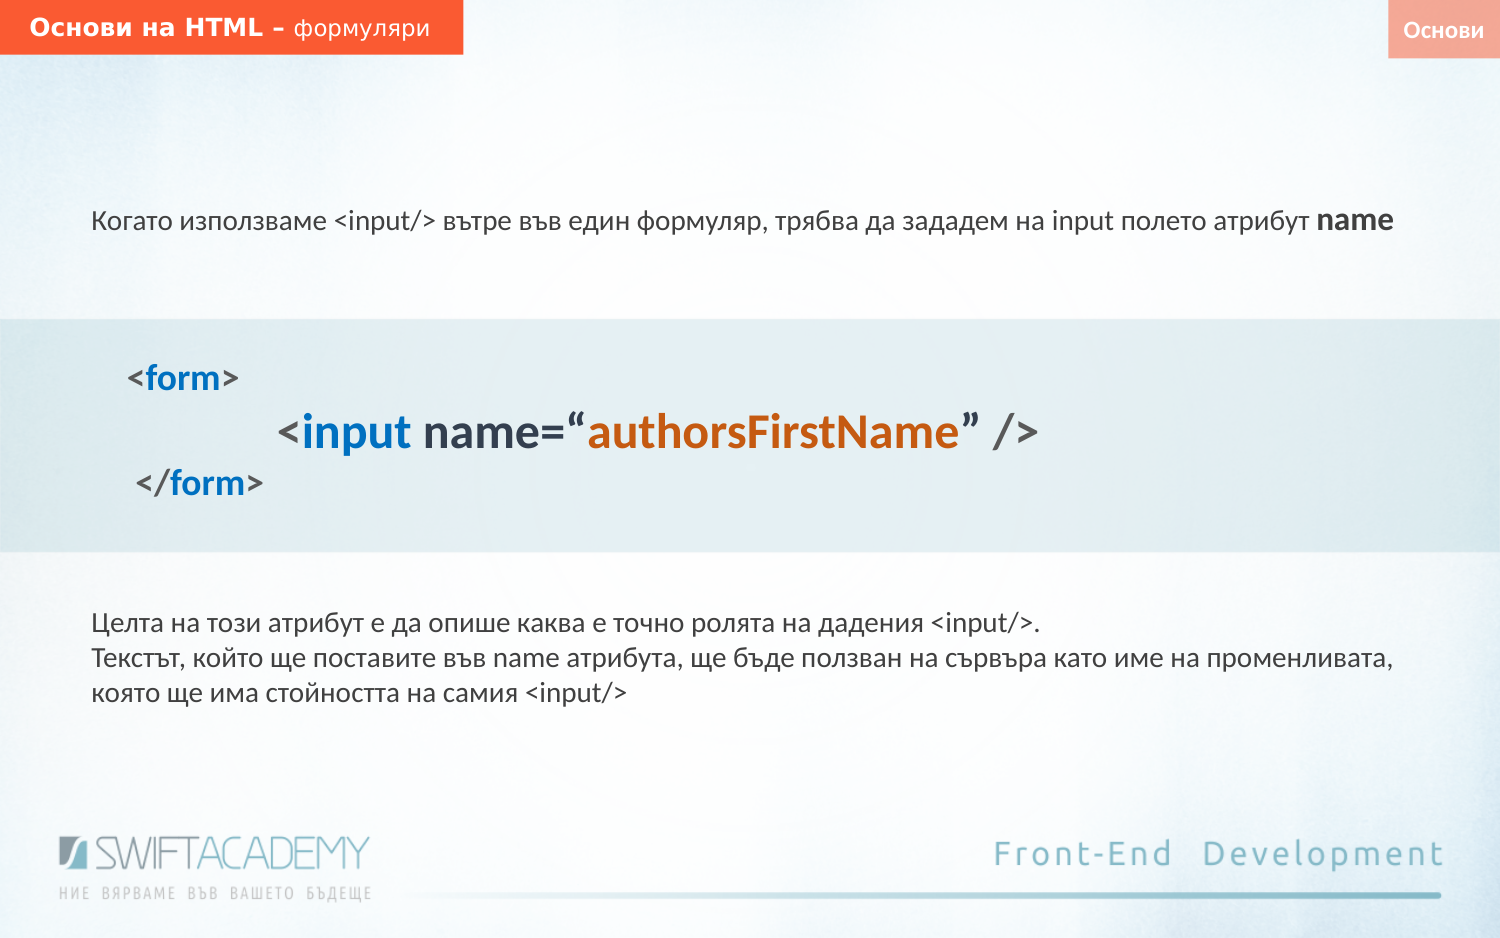

Основи на HTML – формуляри
Основи
Когато използваме <input/> вътре във един формуляр, трябва да зададем на input полето атрибут name

<form>
	<input name=“authorsFirstName” />
 </form>
Целта на този атрибут е да опише каква е точно ролята на дадения <input/>.
Текстът, който ще поставите във name атрибута, ще бъде ползван на сървъра като име на променливата, която ще има стойността на самия <input/>